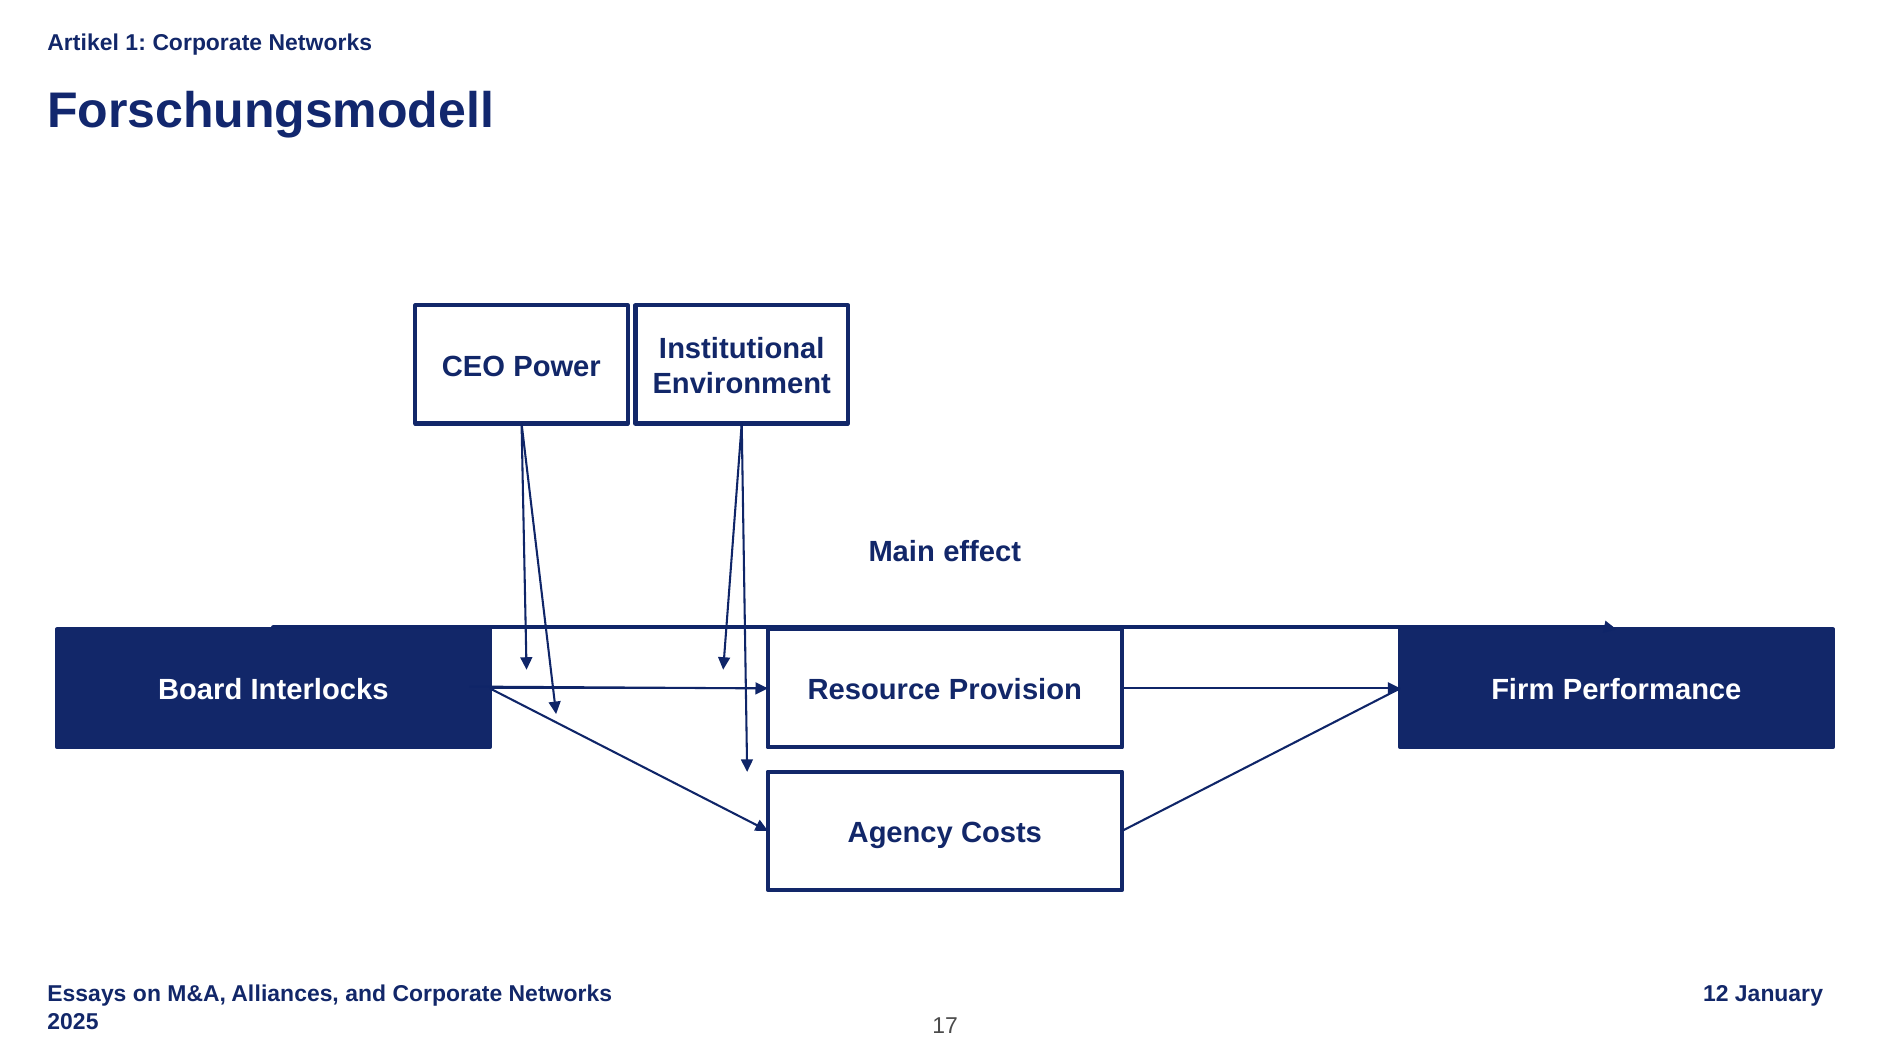

Artikel 1: Corporate Networks
Forschungsmodell
CEO Power
Institutional Environment
Main effect
Board Interlocks
Resource Provision
Agency Costs
Firm Performance